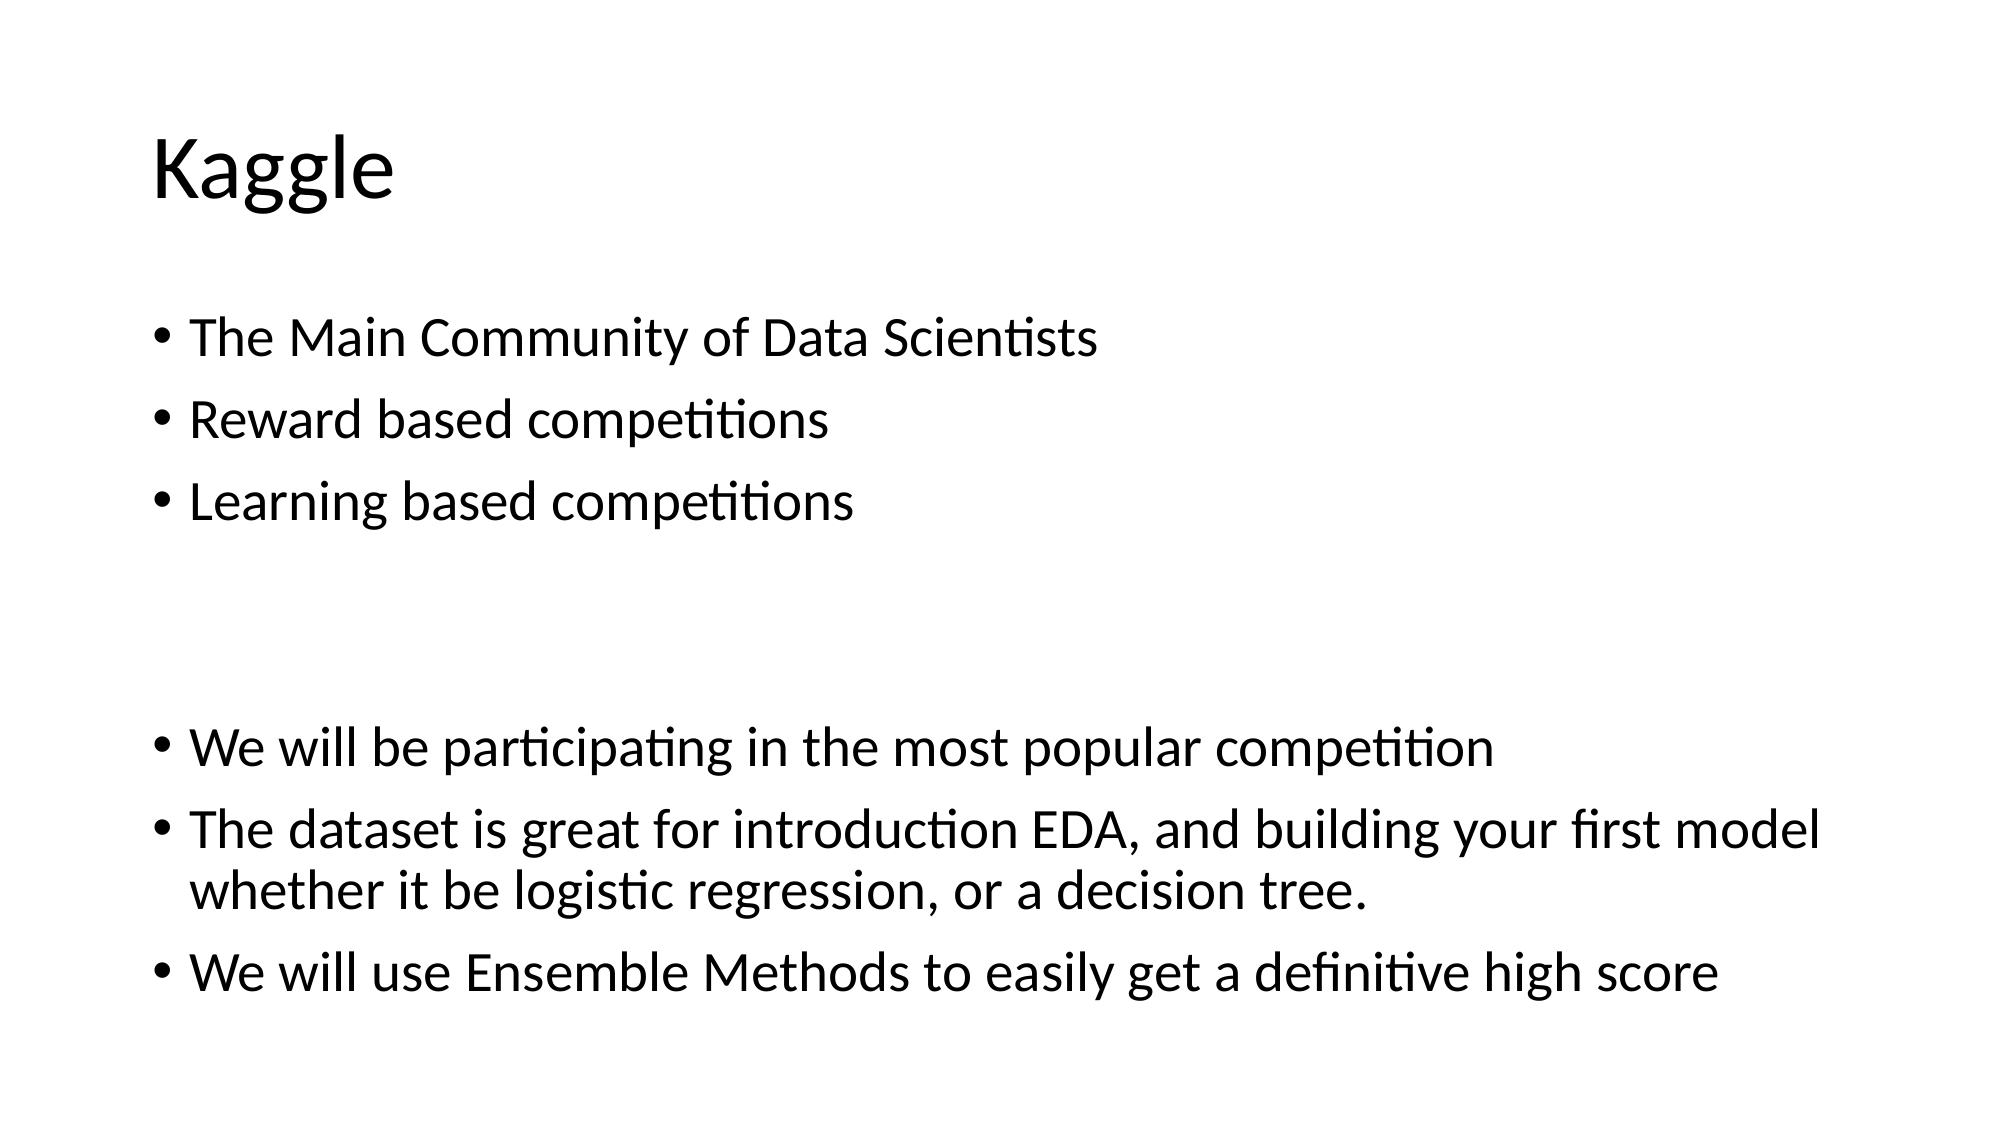

# Kaggle
The Main Community of Data Scientists
Reward based competitions
Learning based competitions

We will be participating in the most popular competition
The dataset is great for introduction EDA, and building your first model whether it be logistic regression, or a decision tree.
We will use Ensemble Methods to easily get a definitive high score